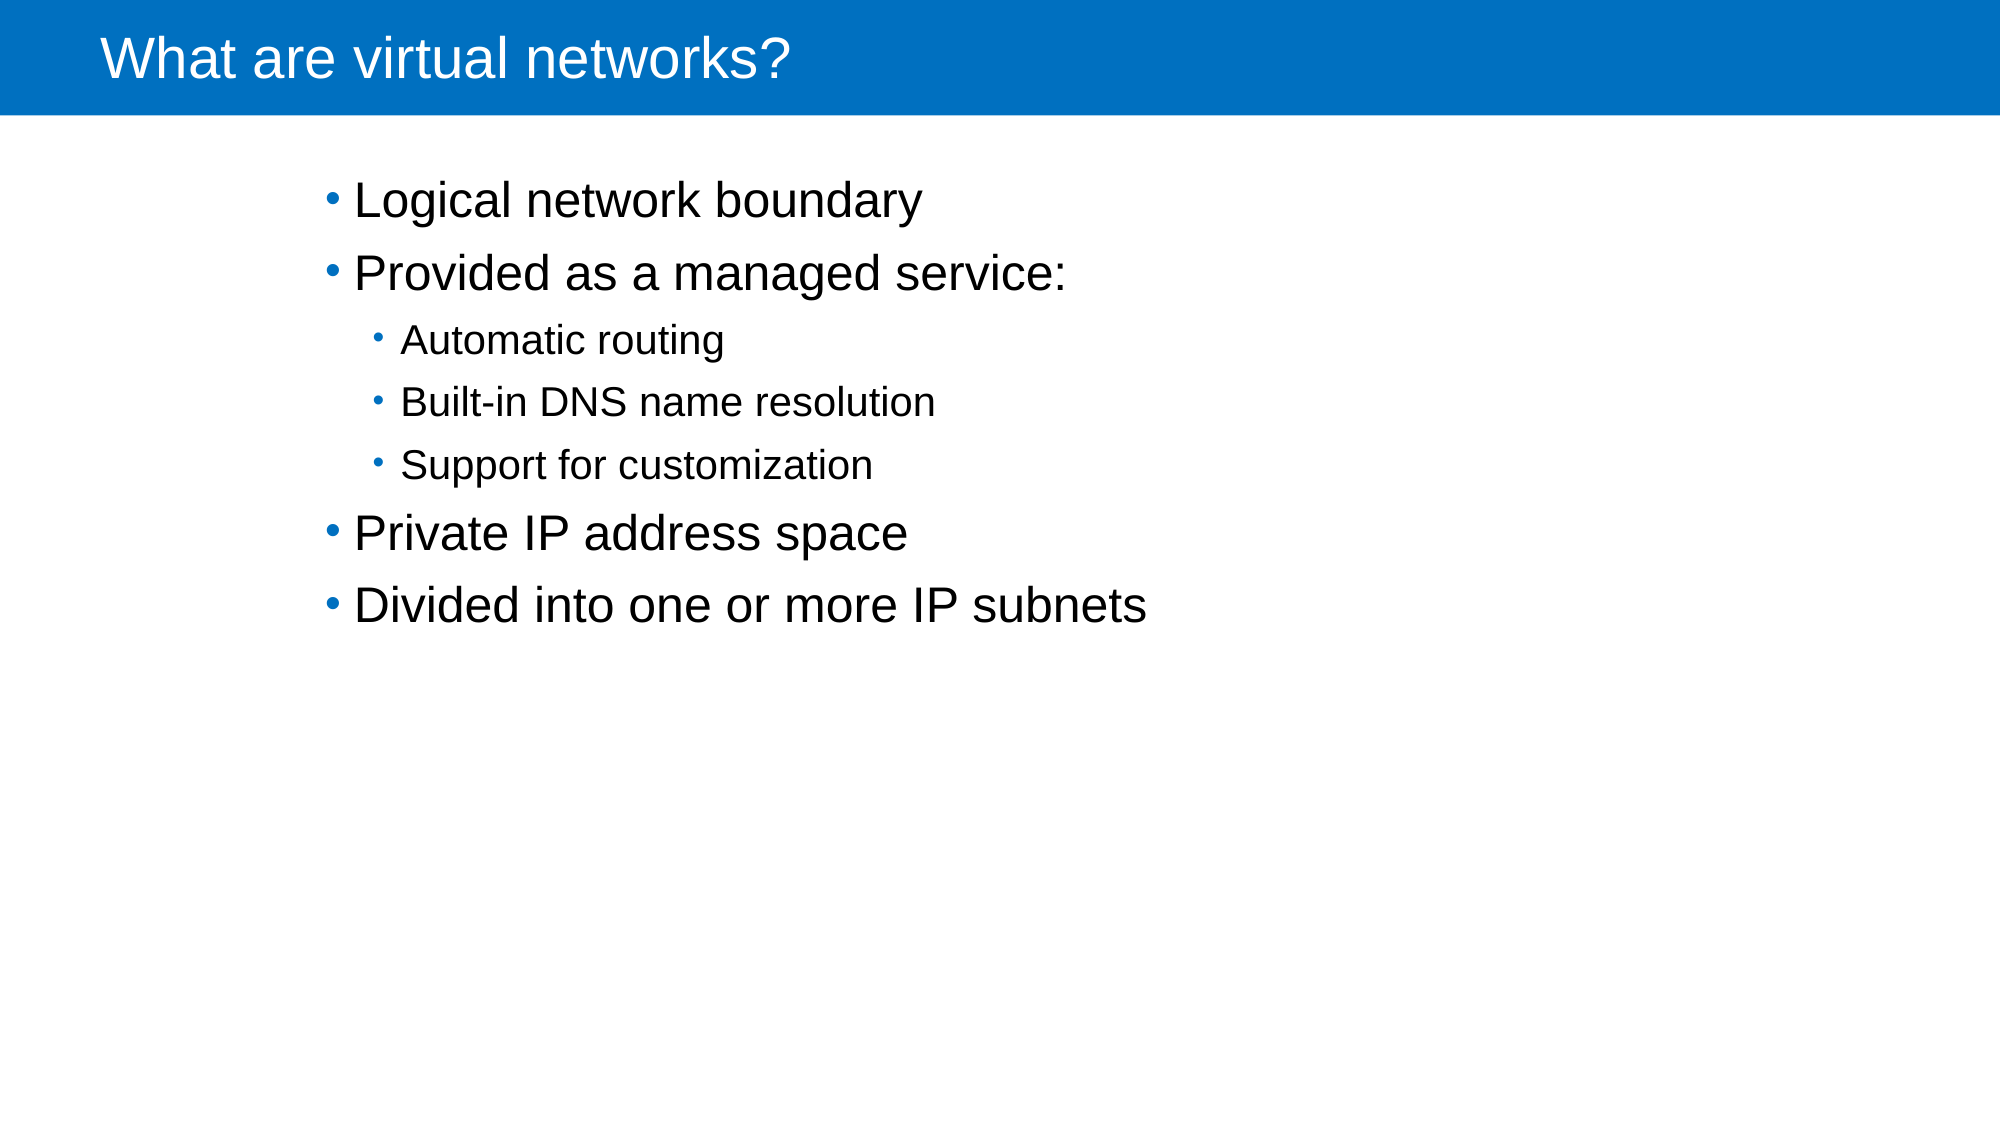

# What are virtual networks?
Logical network boundary
Provided as a managed service:
Automatic routing
Built-in DNS name resolution
Support for customization
Private IP address space
Divided into one or more IP subnets